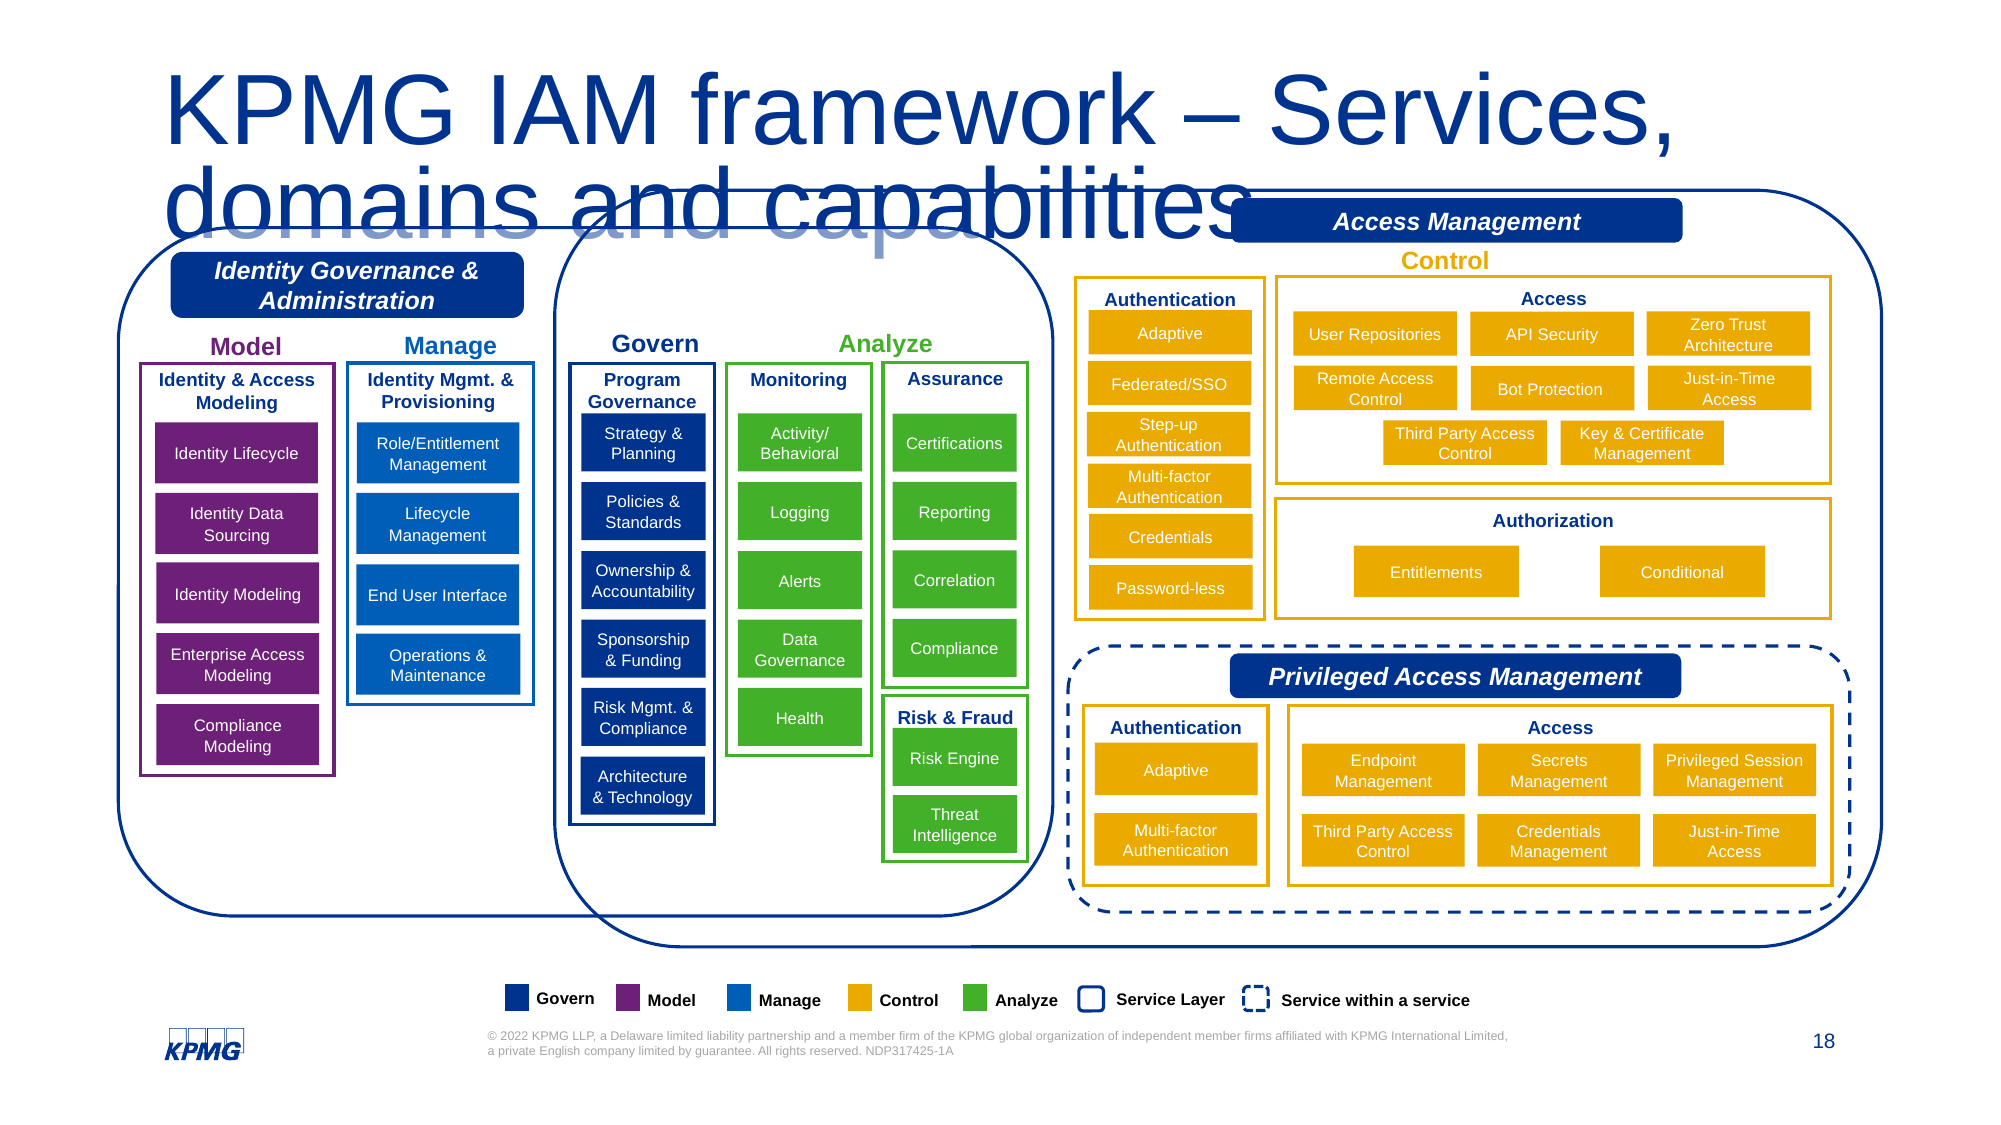

# KPMG IAM framework – Services, domains and capabilities

Access Management

Control
Identity Governance & Administration
Access
Authentication
Adaptive
Zero Trust Architecture
User Repositories
API Security
Federated/SSO
Remote Access Control
Just-in-Time Access
Bot Protection
Step-up Authentication
Third Party Access Control
Key & Certificate Management
Multi-factor Authentication
Credentials
Password-less
Authorization
Entitlements
Conditional
Govern
Analyze
Manage
Model
Assurance
Identity Mgmt. & Provisioning
Program Governance
Monitoring
Identity & Access Modeling
Strategy & Planning
Activity/
Behavioral
Certifications
Identity Lifecycle
Role/Entitlement Management
Reporting
Policies & Standards
Logging
Identity Data Sourcing
Lifecycle Management
Correlation
Ownership & Accountability
Alerts
Identity Modeling
End User Interface
Compliance
Sponsorship & Funding
Data Governance
Enterprise Access Modeling
Operations & Maintenance

Privileged Access Management
Risk Mgmt. & Compliance
Health
Risk & Fraud
Compliance Modeling
Authentication
Access
Risk Engine
Adaptive
Endpoint Management
Secrets Management
Privileged Session Management
Architecture & Technology
Threat Intelligence
Multi-factor Authentication
Third Party Access Control
Credentials Management
Just-in-Time Access
Service Layer
Service within a service

Govern
Analyze

Model

Manage

Control